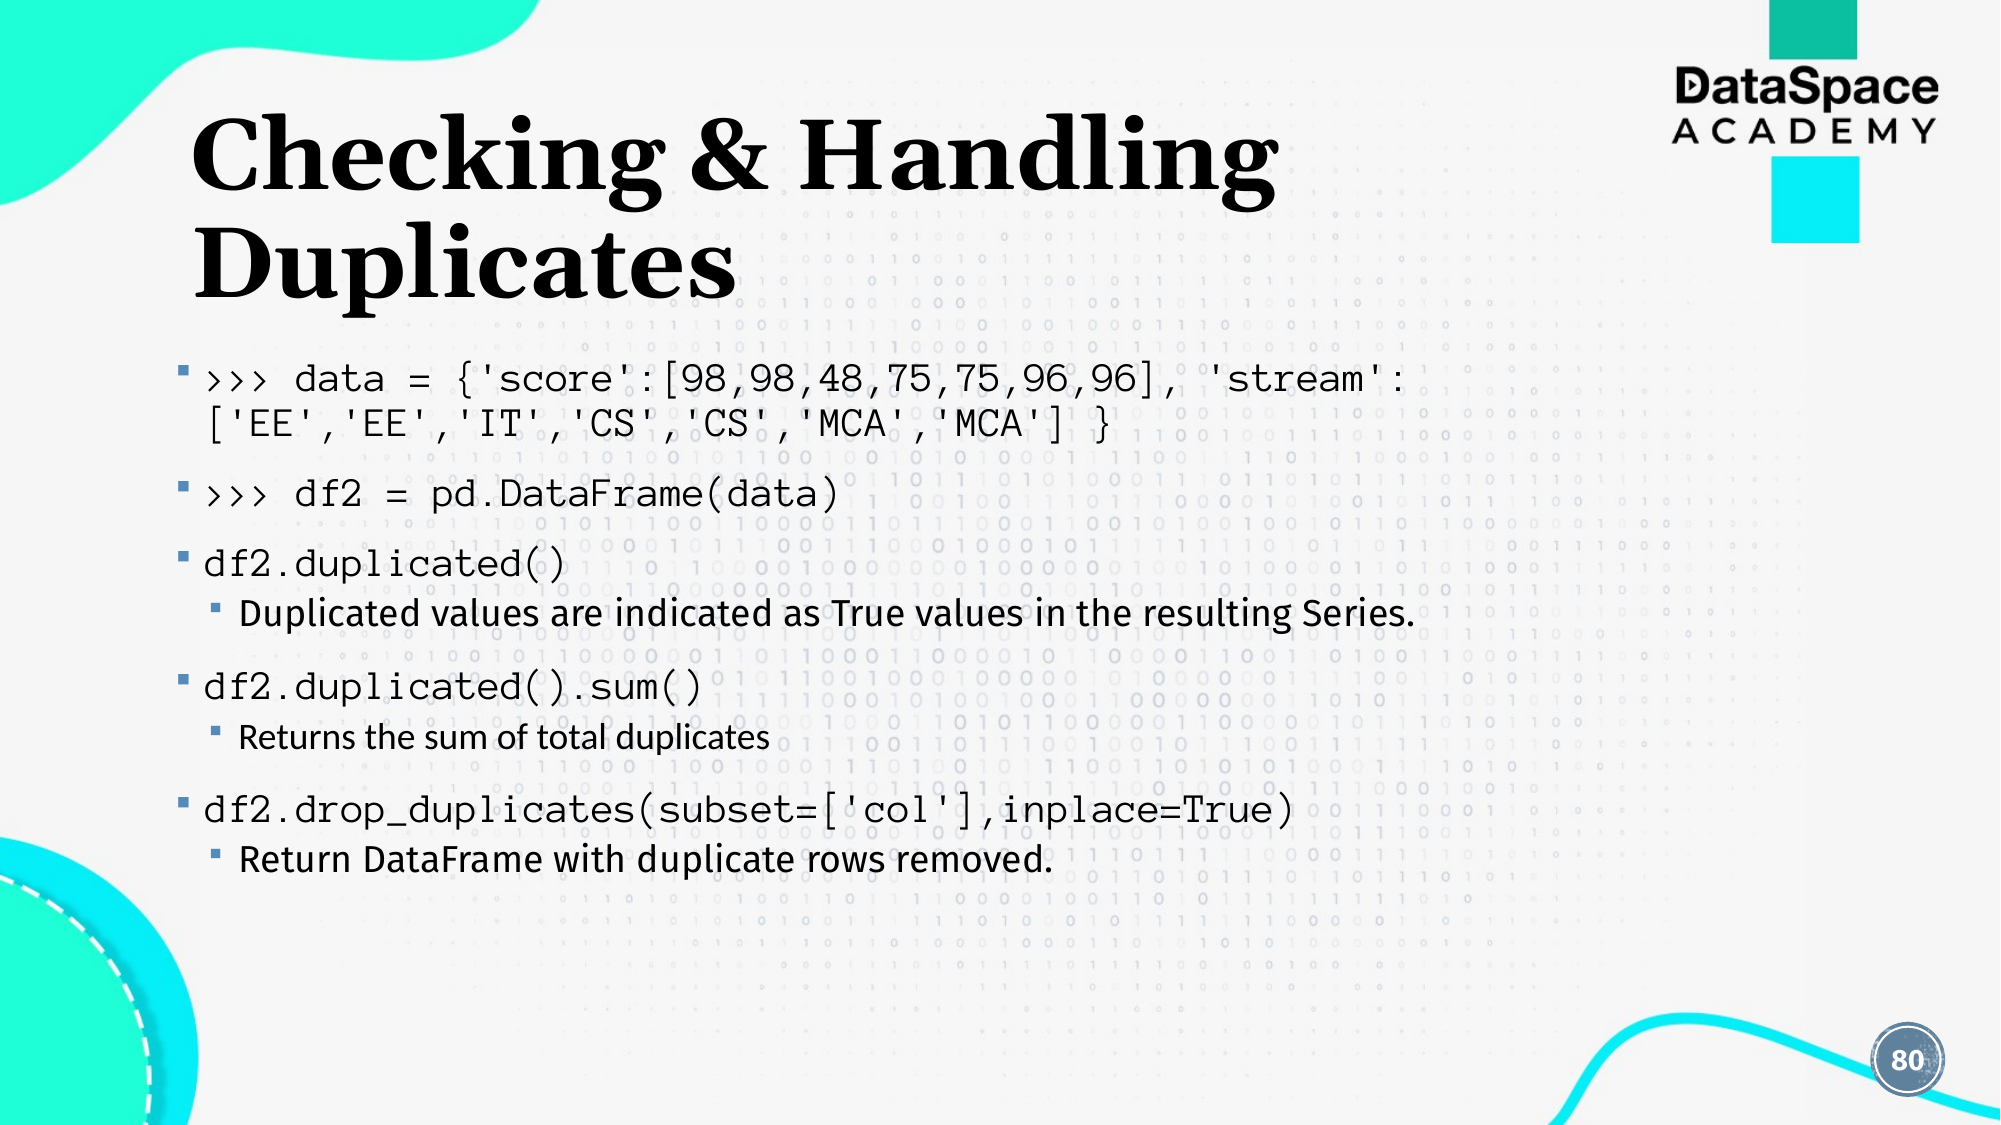

# Checking & Handling Duplicates
>>> data = {'score':[98,98,48,75,75,96,96], 'stream':['EE','EE','IT','CS','CS','MCA','MCA'] }
>>> df2 = pd.DataFrame(data)
df2.duplicated()
Duplicated values are indicated as True values in the resulting Series.
df2.duplicated().sum()
Returns the sum of total duplicates
df2.drop_duplicates(subset=['col'],inplace=True)
Return DataFrame with duplicate rows removed.

80